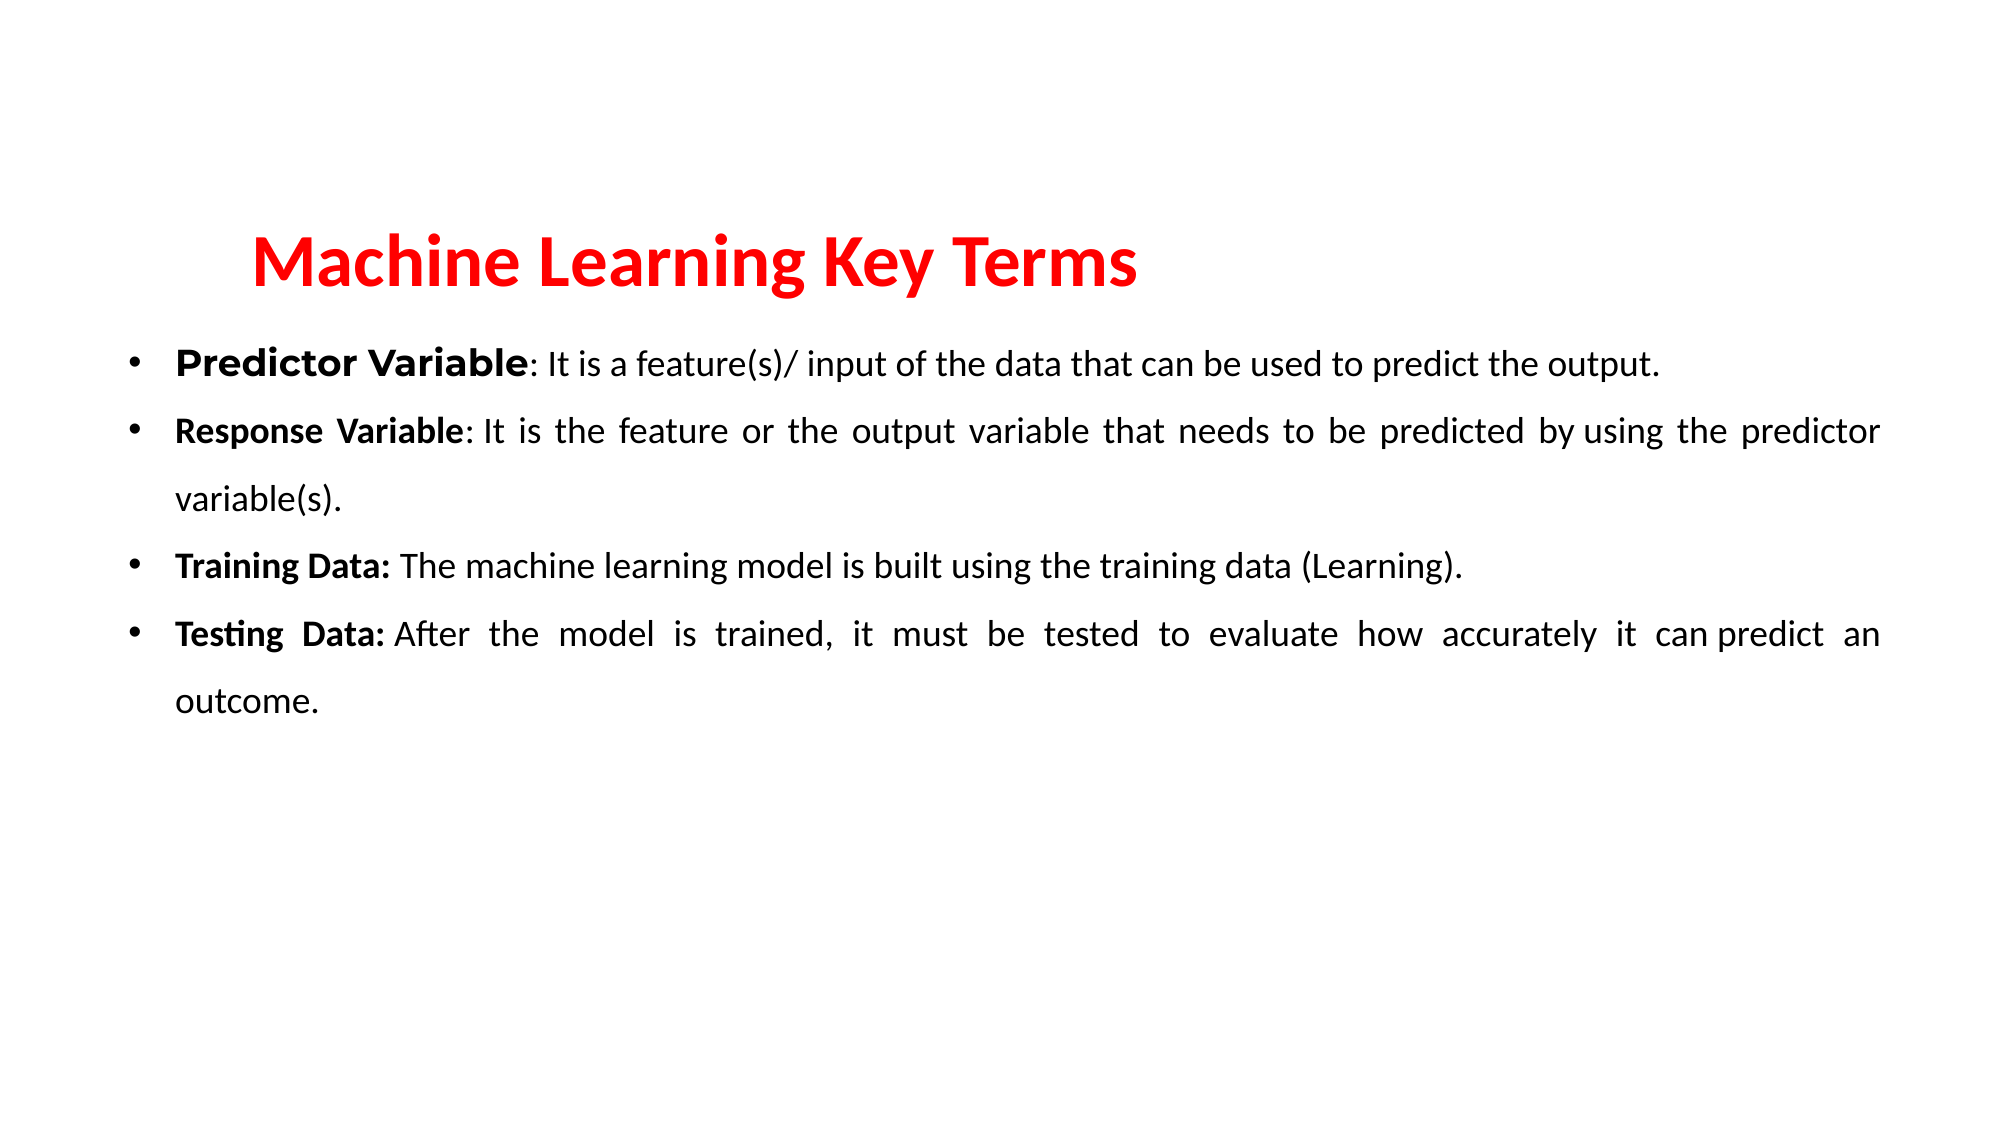

Machine Learning Key Terms
Predictor Variable: It is a feature(s)/ input of the data that can be used to predict the output.
Response Variable: It is the feature or the output variable that needs to be predicted by using the predictor variable(s).
Training Data: The machine learning model is built using the training data (Learning).
Testing Data: After the model is trained, it must be tested to evaluate how accurately it can predict an outcome.